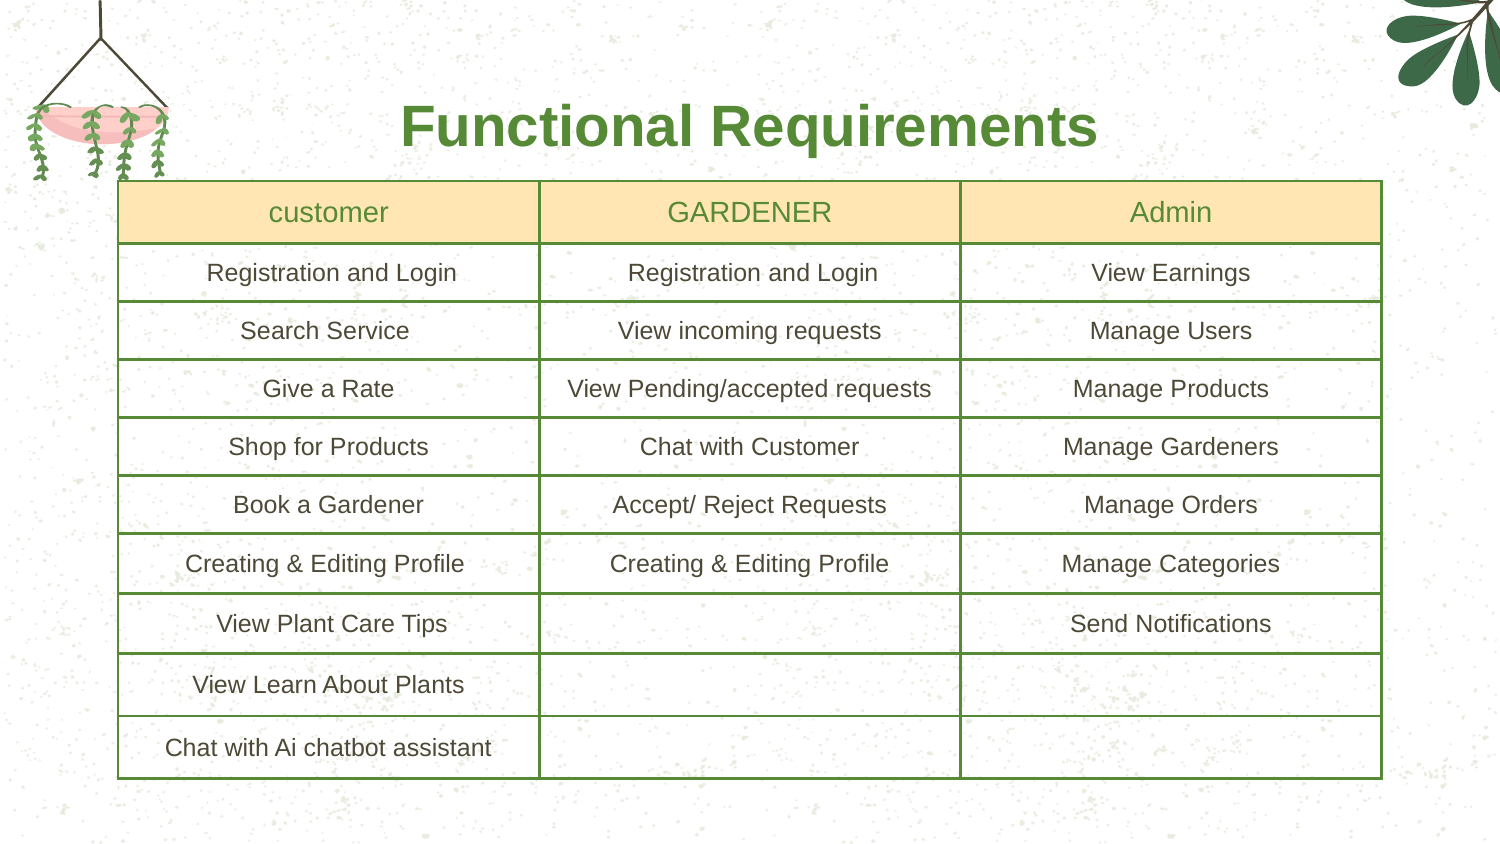

# Functional Requirements
| customer | GARDENER | Admin |
| --- | --- | --- |
| Registration and Login | Registration and Login | View Earnings |
| Search Service | View incoming requests | Manage Users |
| Give a Rate | View Pending/accepted requests | Manage Products |
| Shop for Products | Chat with Customer | Manage Gardeners |
| Book a Gardener | Accept/ Reject Requests | Manage Orders |
| Creating & Editing Profile | Creating & Editing Profile | Manage Categories |
| View Plant Care Tips |  | Send Notifications |
| View Learn About Plants |  |  |
| Chat with Ai chatbot assistant |  |  |